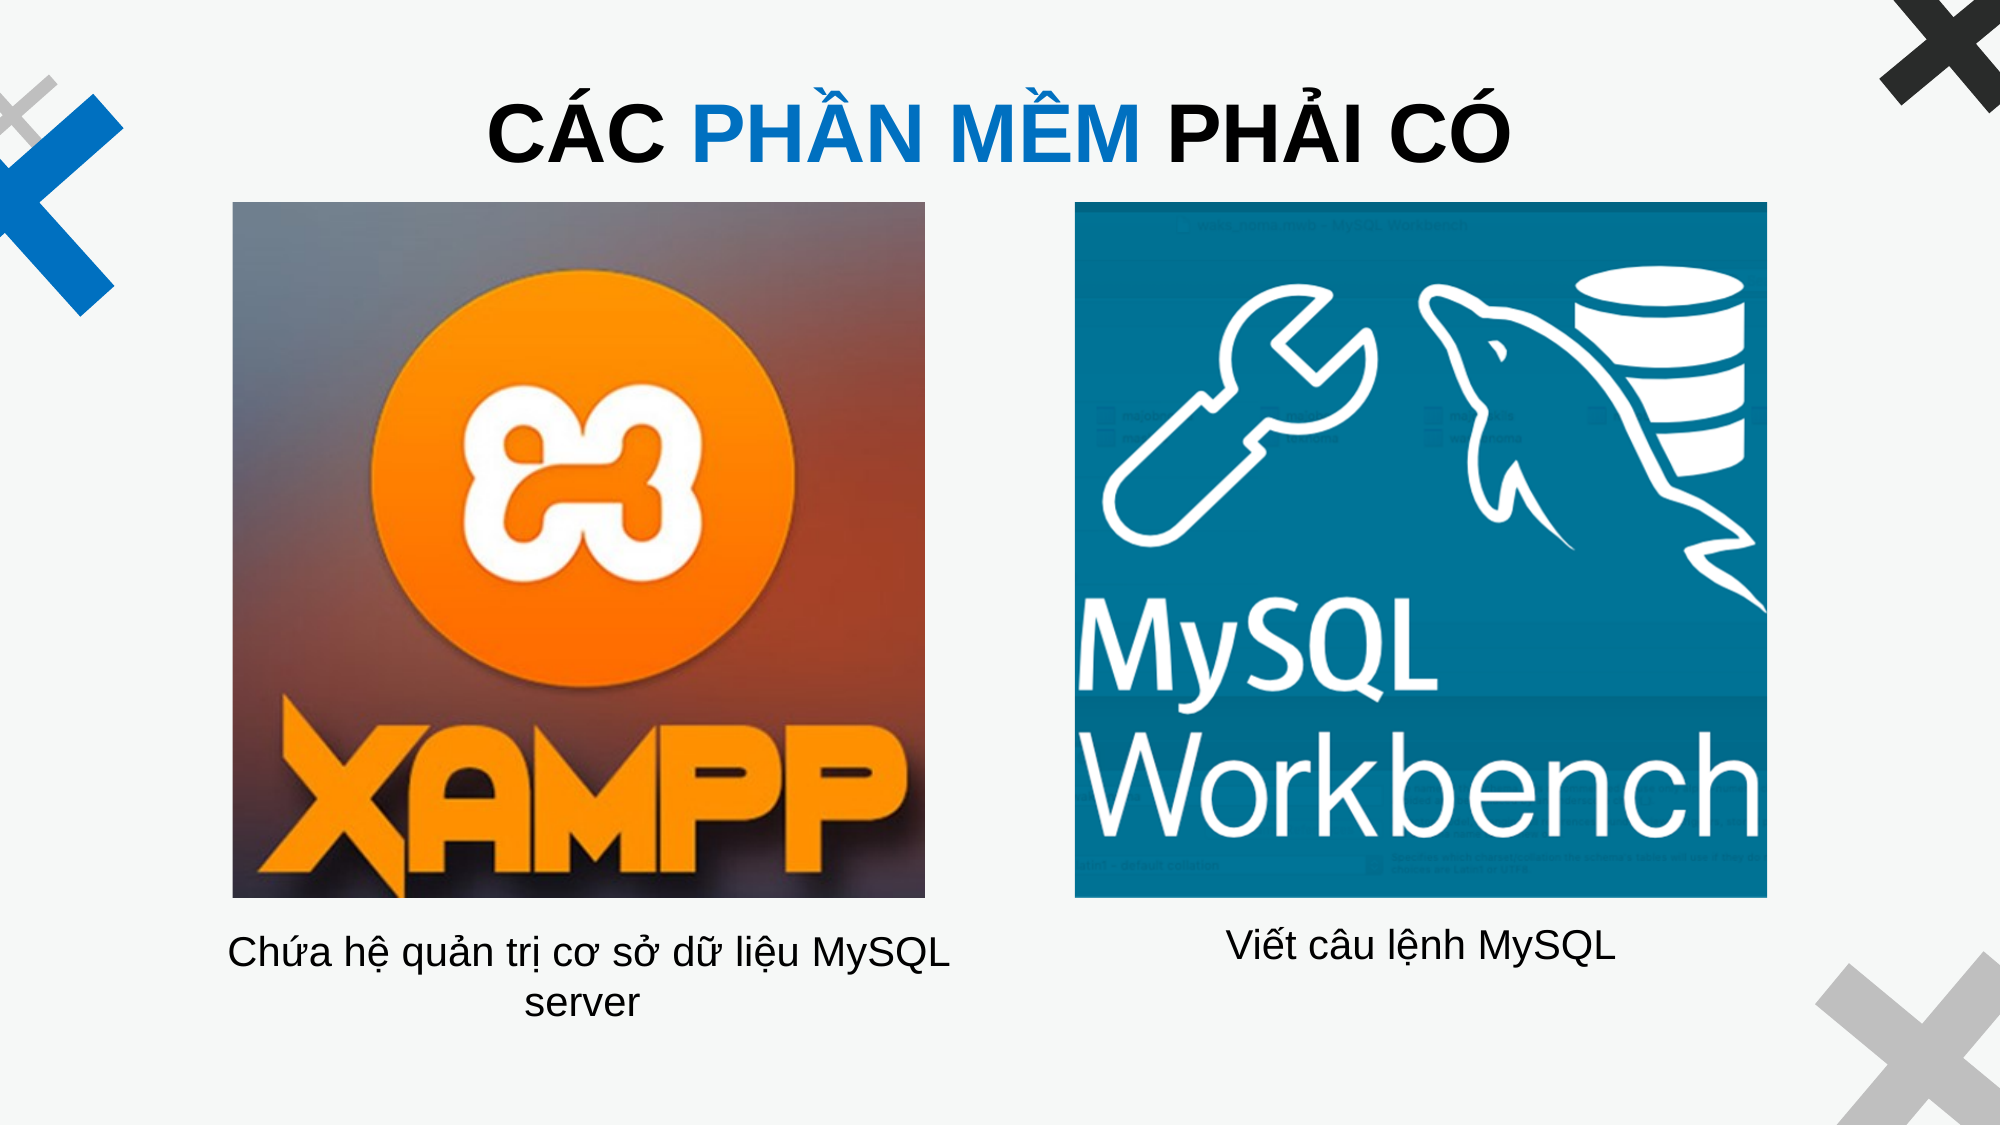

CÁC PHẦN MỀM PHẢI CÓ

Viết câu lệnh MySQL
 Chứa hệ quản trị cơ sở dữ liệu MySQL server